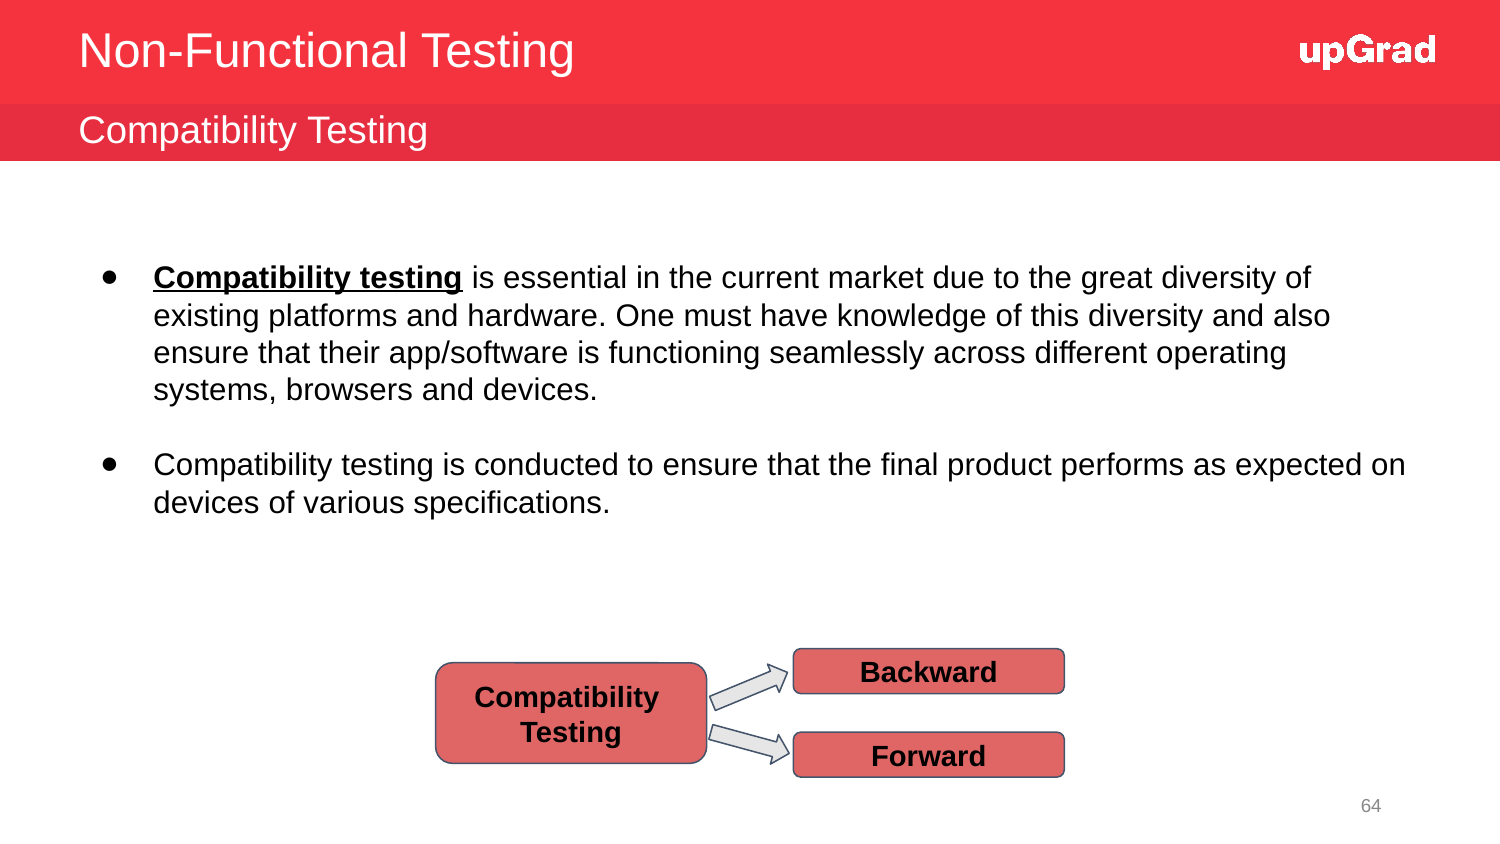

Non-Functional Testing
Compatibility Testing

Compatibility testing is essential in the current market due to the great diversity of existing platforms and hardware. One must have knowledge of this diversity and also ensure that their app/software is functioning seamlessly across different operating systems, browsers and devices.

Compatibility testing is conducted to ensure that the final product performs as expected on devices of various specifications.

Backward
Compatibility
Testing

Forward
64